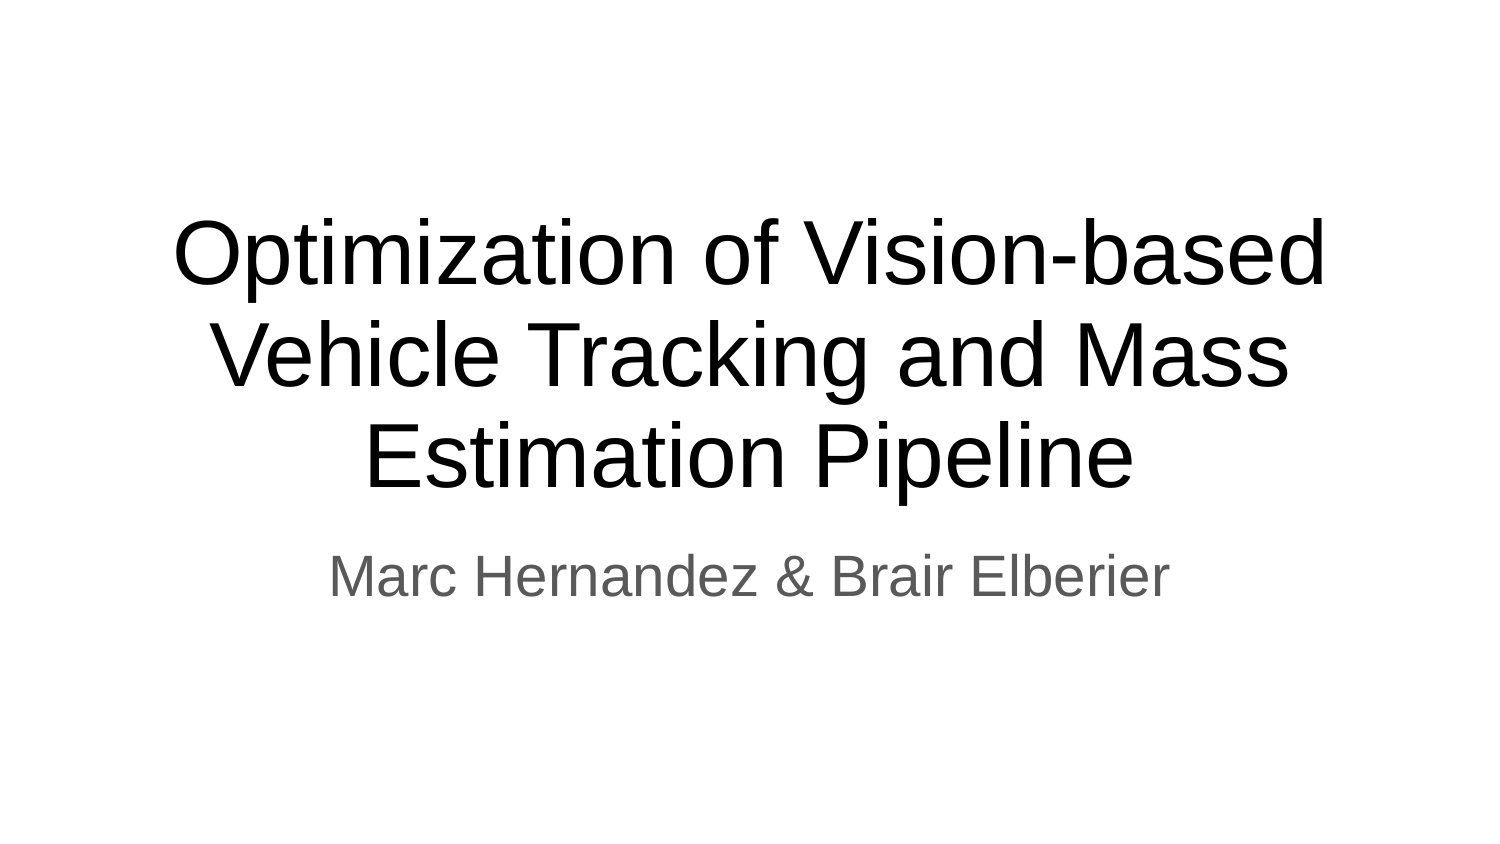

# Optimization of Vision-based Vehicle Tracking and Mass Estimation Pipeline
Marc Hernandez & Brair Elberier